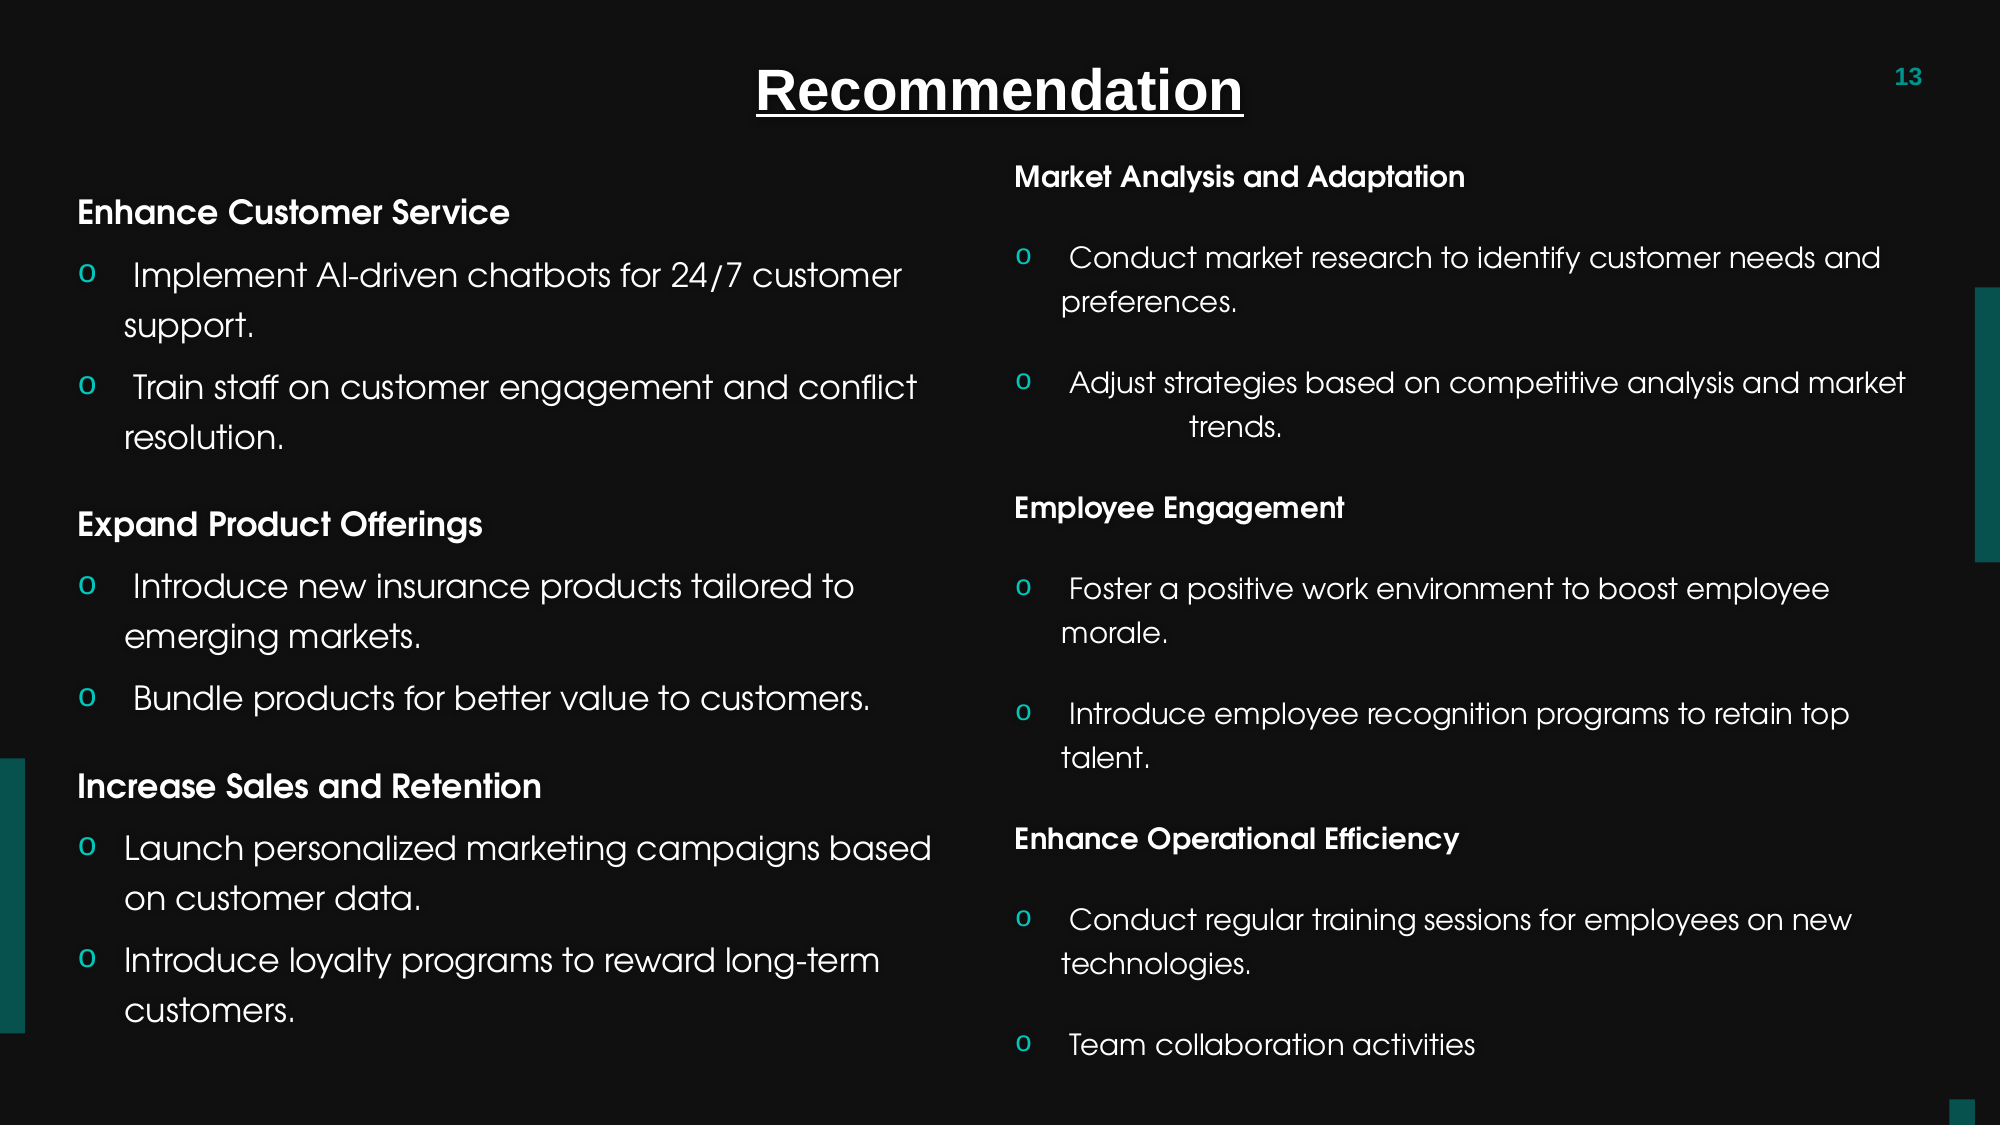

13
# Recommendation
Enhance Customer Service
 Implement AI-driven chatbots for 24/7 customer support.
 Train staff on customer engagement and conflict resolution.
Expand Product Offerings
 Introduce new insurance products tailored to emerging markets.
 Bundle products for better value to customers.
Increase Sales and Retention
Launch personalized marketing campaigns based on customer data.
Introduce loyalty programs to reward long-term customers.
Market Analysis and Adaptation
 Conduct market research to identify customer needs and preferences.
 Adjust strategies based on competitive analysis and market                  trends.
Employee Engagement
 Foster a positive work environment to boost employee morale.
 Introduce employee recognition programs to retain top talent.
Enhance Operational Efficiency
 Conduct regular training sessions for employees on new technologies.
 Team collaboration activities